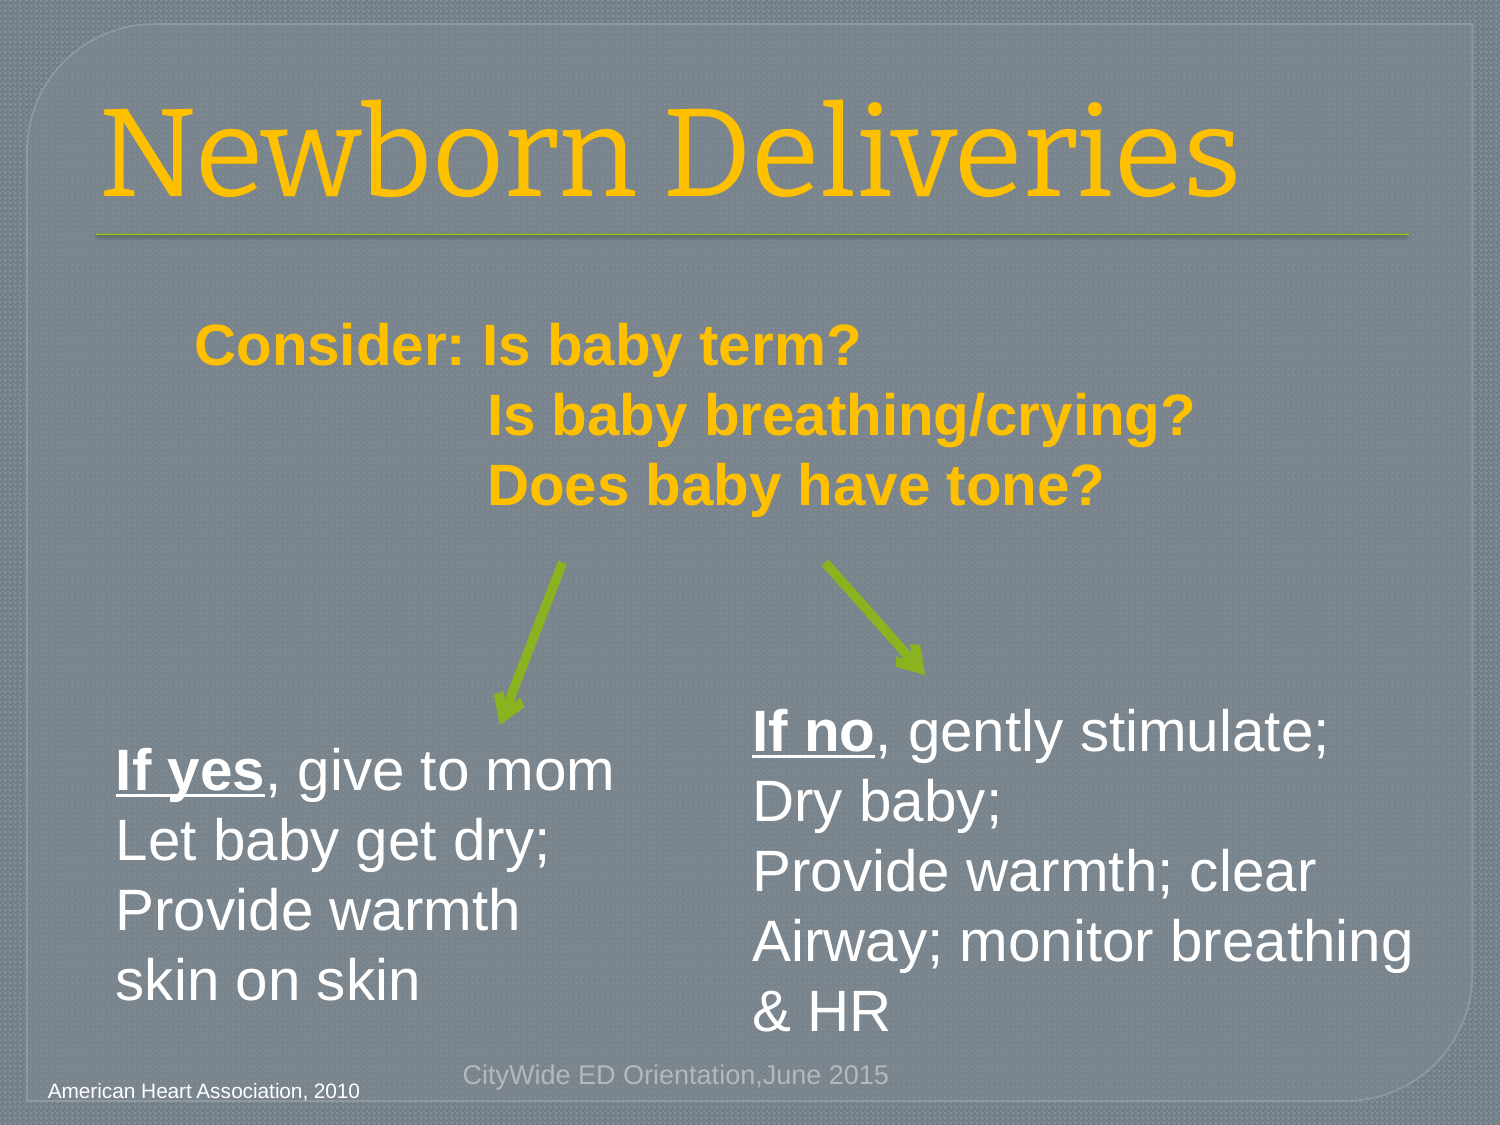

# Newborn Deliveries
Consider: Is baby term?
                  Is baby breathing/crying?
                  Does baby have tone?
If no, gently stimulate;
Dry baby;
Provide warmth; clear
Airway; monitor breathing
& HR

If yes, give to mom
Let baby get dry;
Provide warmth
skin on skin
CityWide ED Orientation,June 2015
American Heart Association, 2010